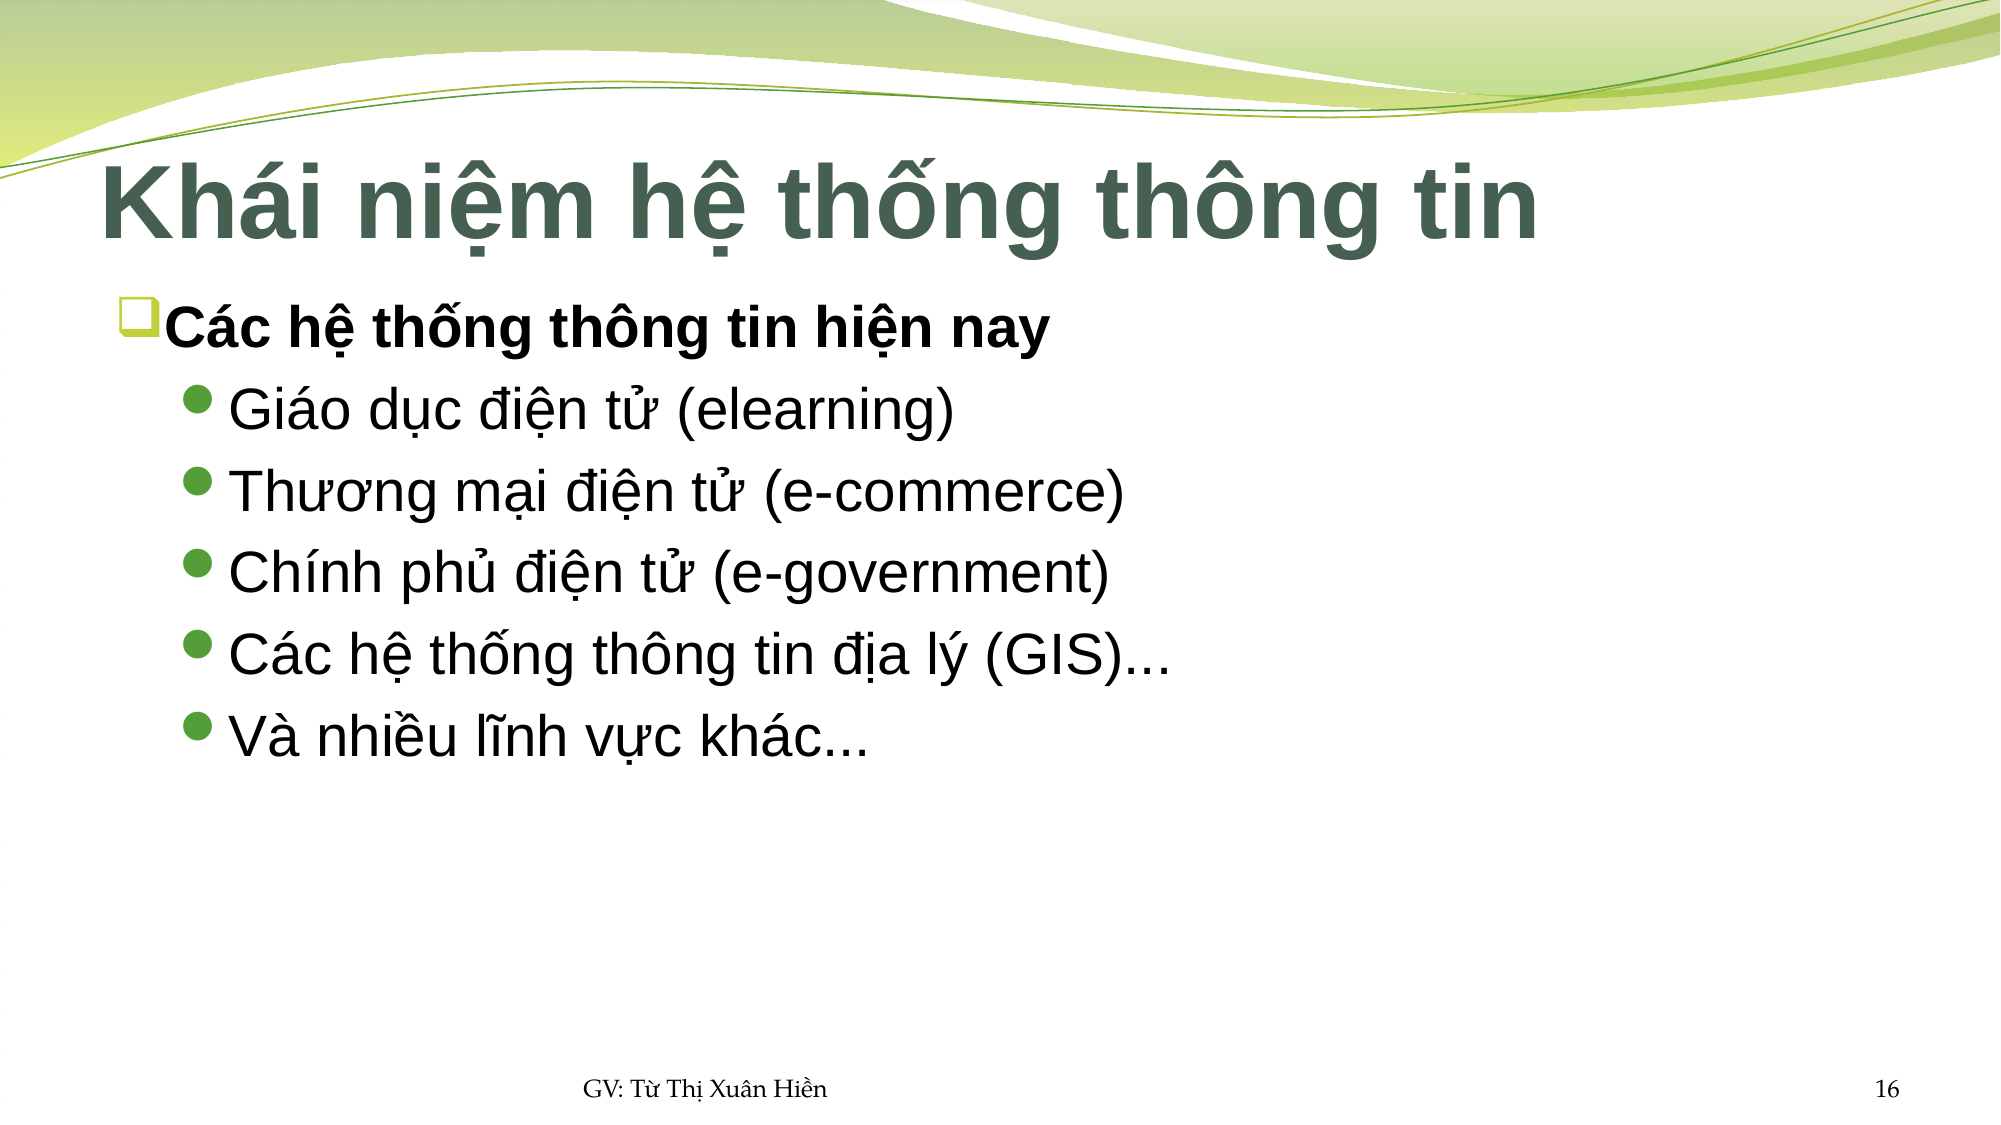

# Khái niệm hệ thống thông tin
Các hệ thống thông tin hiện nay
Giáo dục điện tử (elearning)
Thương mại điện tử (e-commerce)
Chính phủ điện tử (e-government)
Các hệ thống thông tin địa lý (GIS)...
Và nhiều lĩnh vực khác...

GV: Từ Thị Xuân Hiền
16